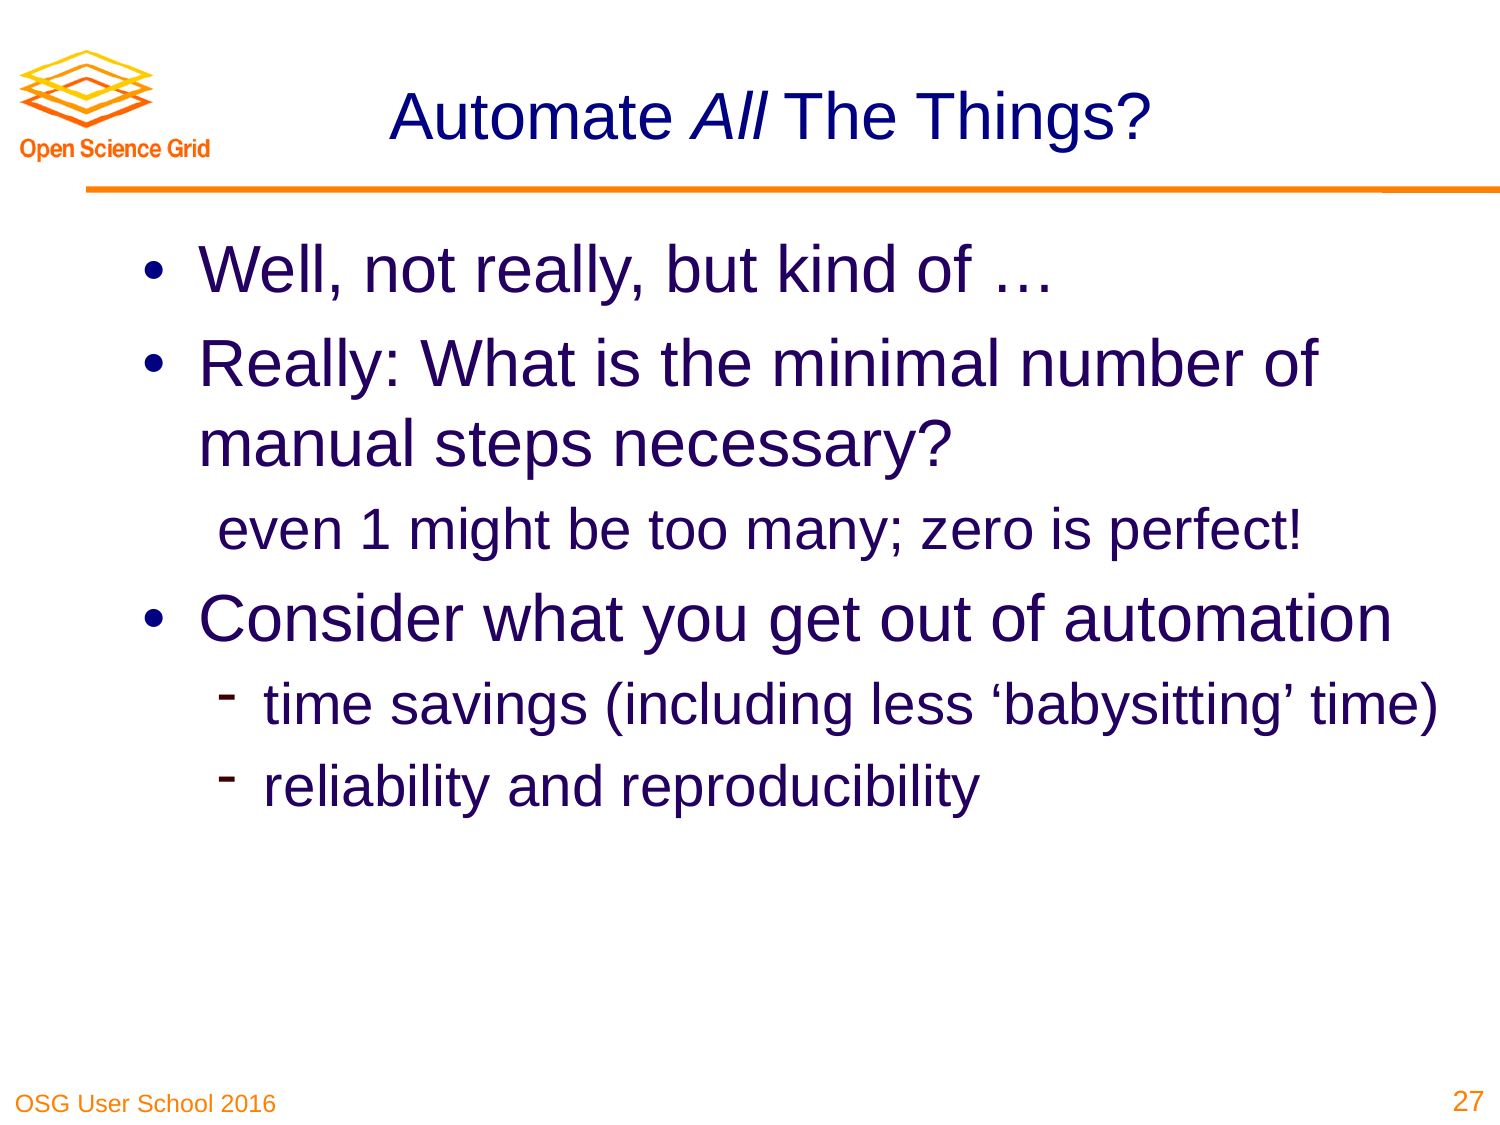

# Automate All The Things?
Well, not really, but kind of …
Really: What is the minimal number of manual steps necessary?
even 1 might be too many; zero is perfect!
Consider what you get out of automation
time savings (including less ‘babysitting’ time)
reliability and reproducibility

27